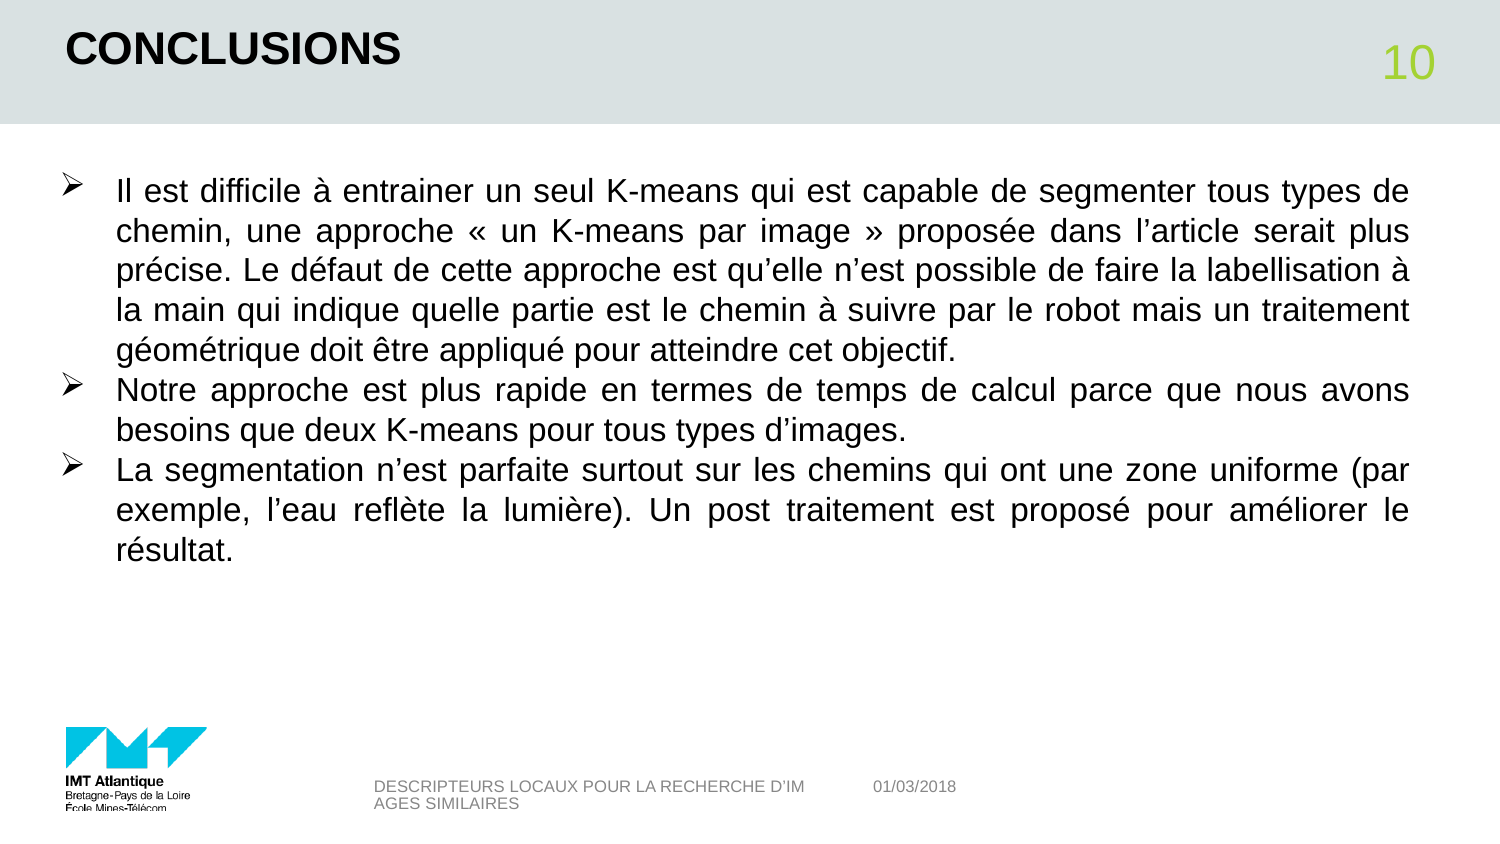

# conclusions
10
Il est difficile à entrainer un seul K-means qui est capable de segmenter tous types de chemin, une approche « un K-means par image » proposée dans l’article serait plus précise. Le défaut de cette approche est qu’elle n’est possible de faire la labellisation à la main qui indique quelle partie est le chemin à suivre par le robot mais un traitement géométrique doit être appliqué pour atteindre cet objectif.
Notre approche est plus rapide en termes de temps de calcul parce que nous avons besoins que deux K-means pour tous types d’images.
La segmentation n’est parfaite surtout sur les chemins qui ont une zone uniforme (par exemple, l’eau reflète la lumière). Un post traitement est proposé pour améliorer le résultat.
Descripteurs locaux pour la recherche d’images similaires
01/03/2018